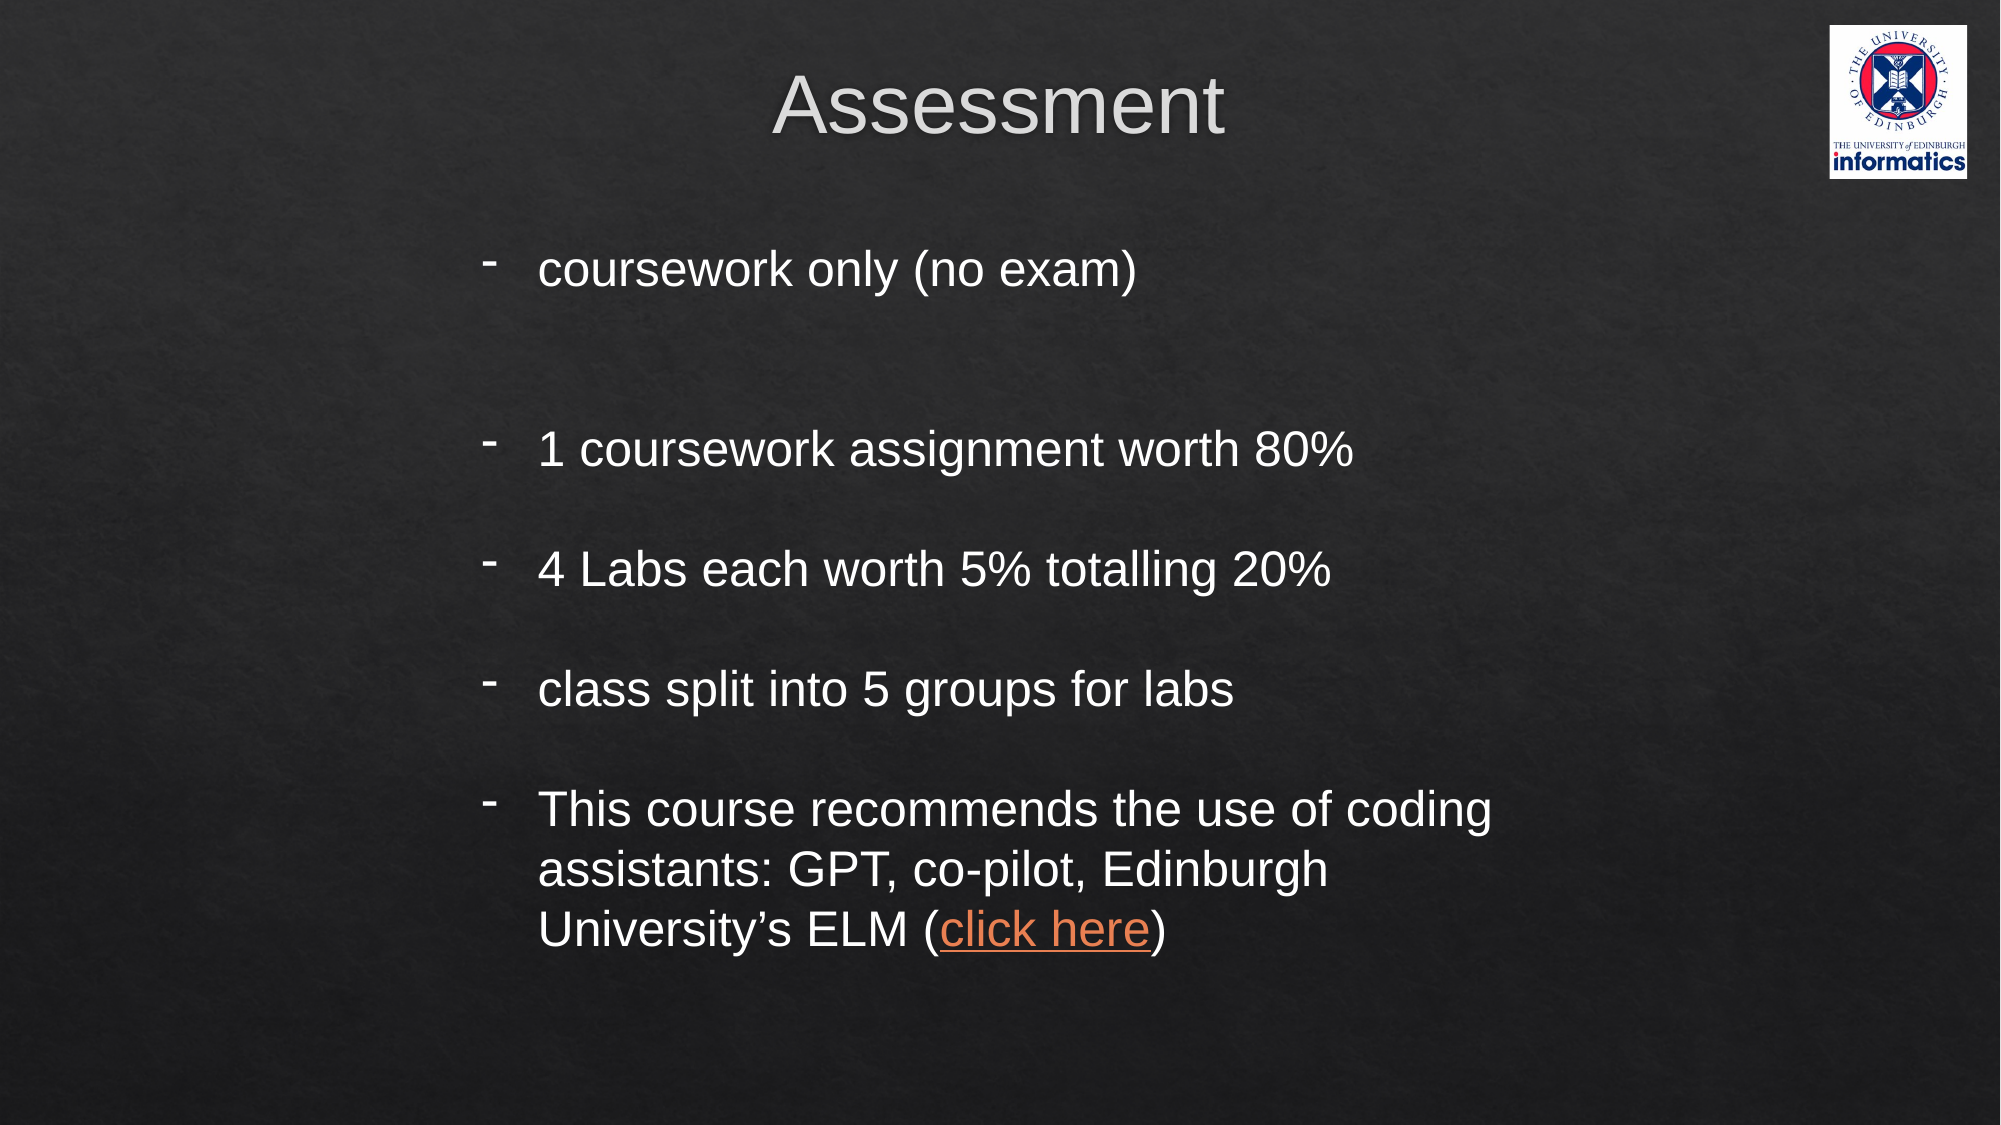

# Assessment
coursework only (no exam)

1 coursework assignment worth 80%

4 Labs each worth 5% totalling 20%

class split into 5 groups for labs

This course recommends the use of coding assistants: GPT, co-pilot, Edinburgh University’s ELM (click here)